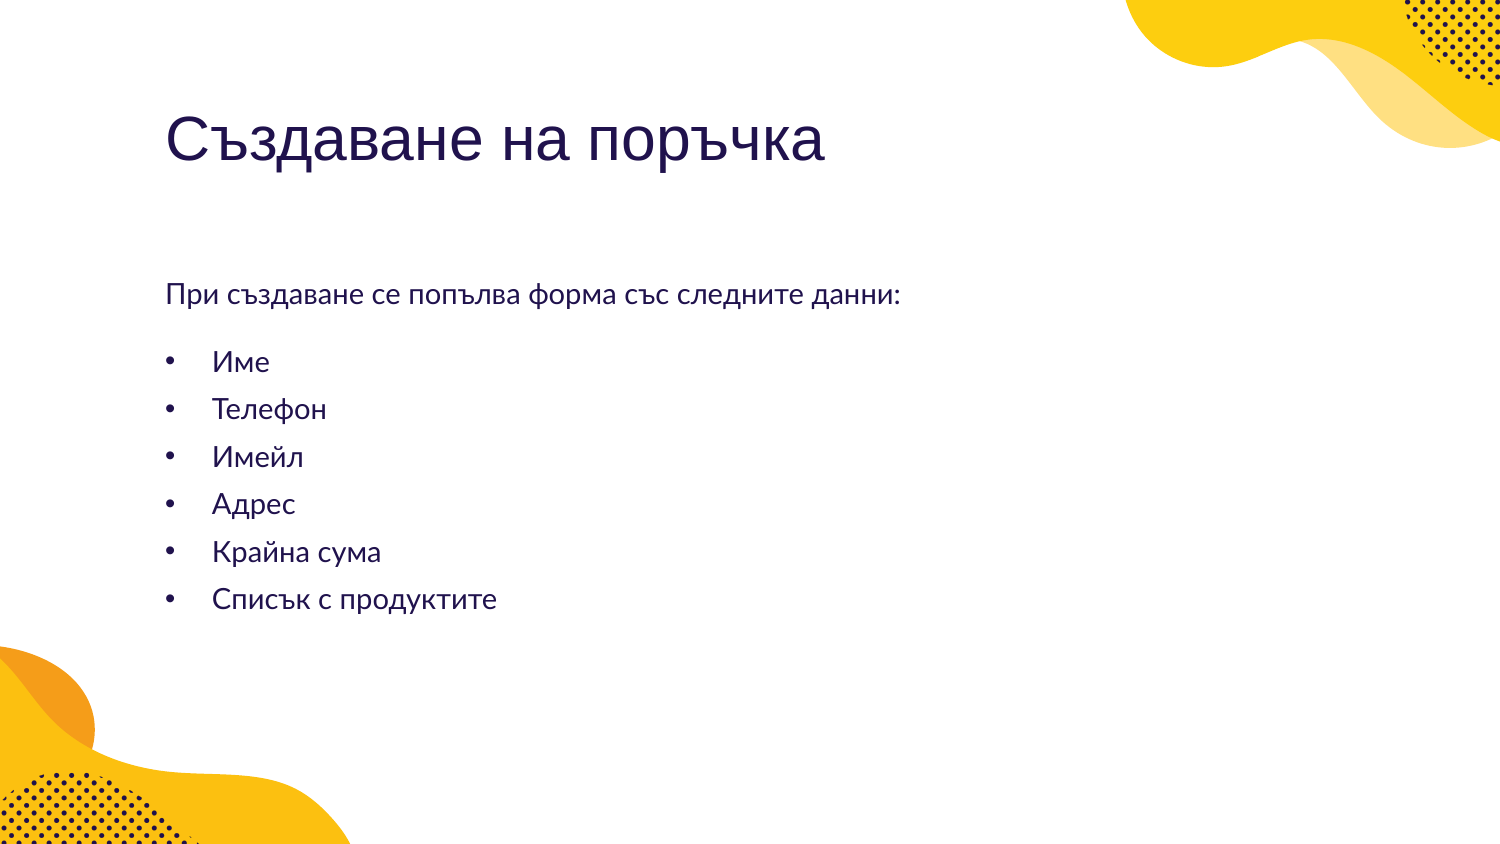

Създаване на поръчка
При създаване се попълва форма със следните данни:
Име
Телефон
Имейл
Адрес
Крайна сума
Списък с продуктите